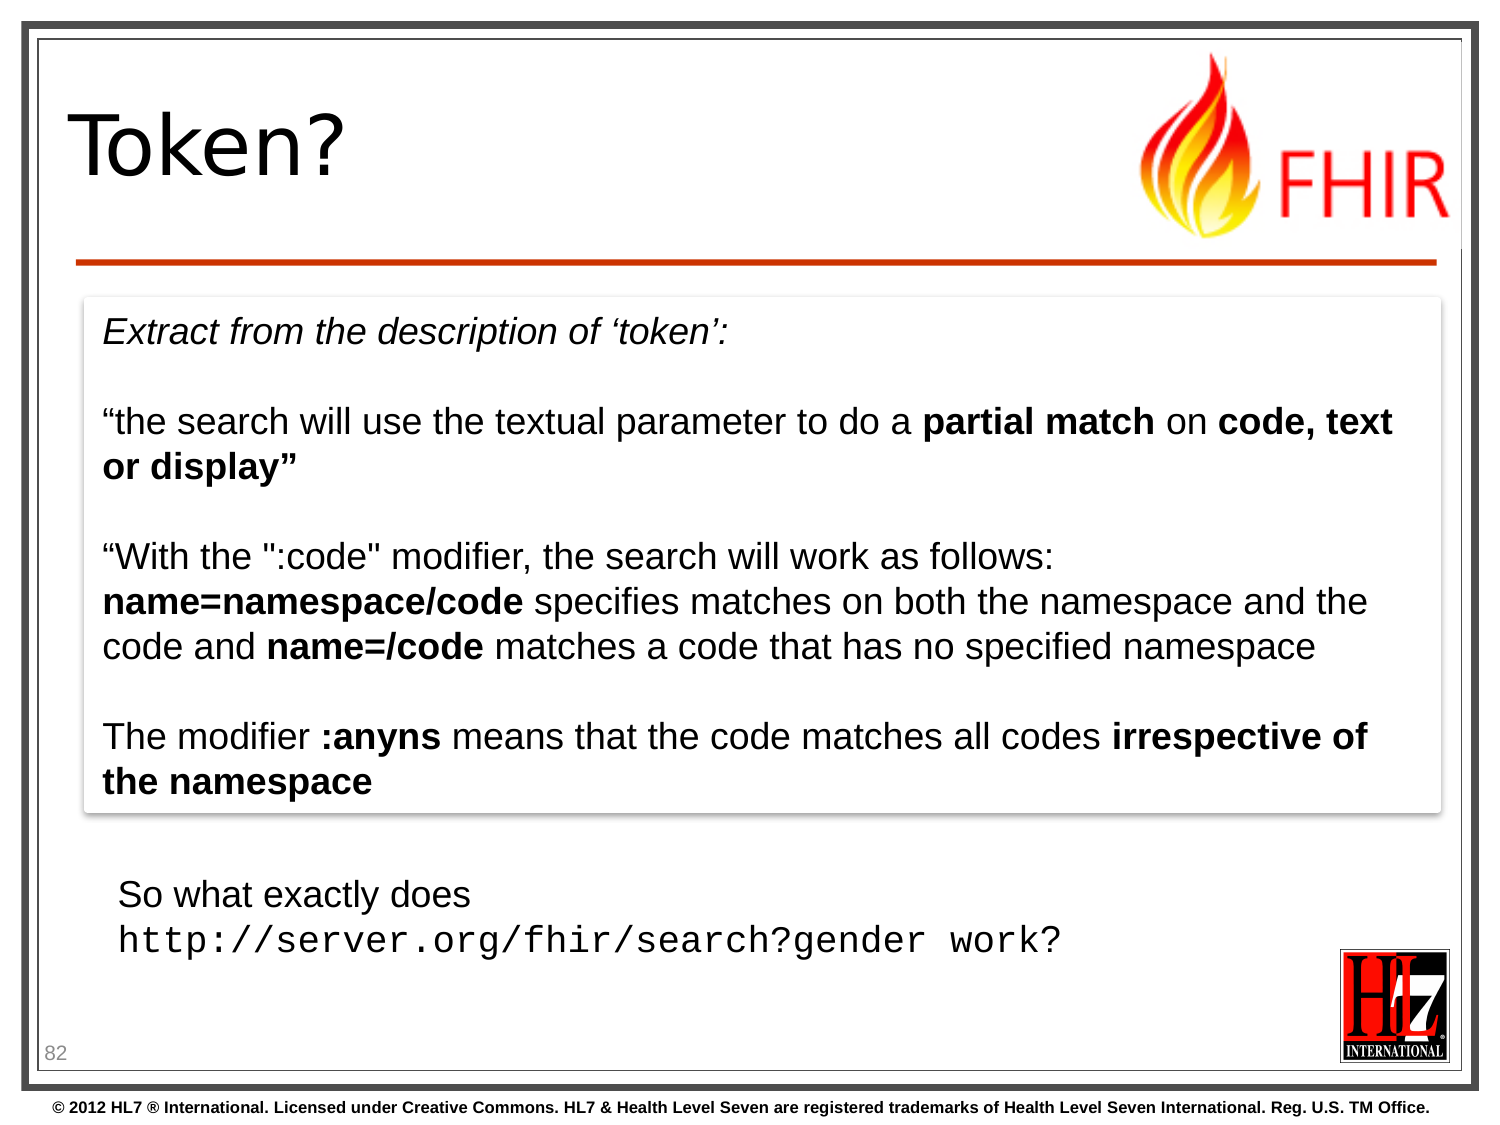

# Token?
Extract from the description of ‘token’:

“the search will use the textual parameter to do a partial match on code, text or display”

“With the ":code" modifier, the search will work as follows:
name=namespace/code specifies matches on both the namespace and the code and name=/code matches a code that has no specified namespace
:
The modifier :anyns means that the code matches all codes irrespective of the namespace
So what exactly does
http://server.org/fhir/search?gender work?

82